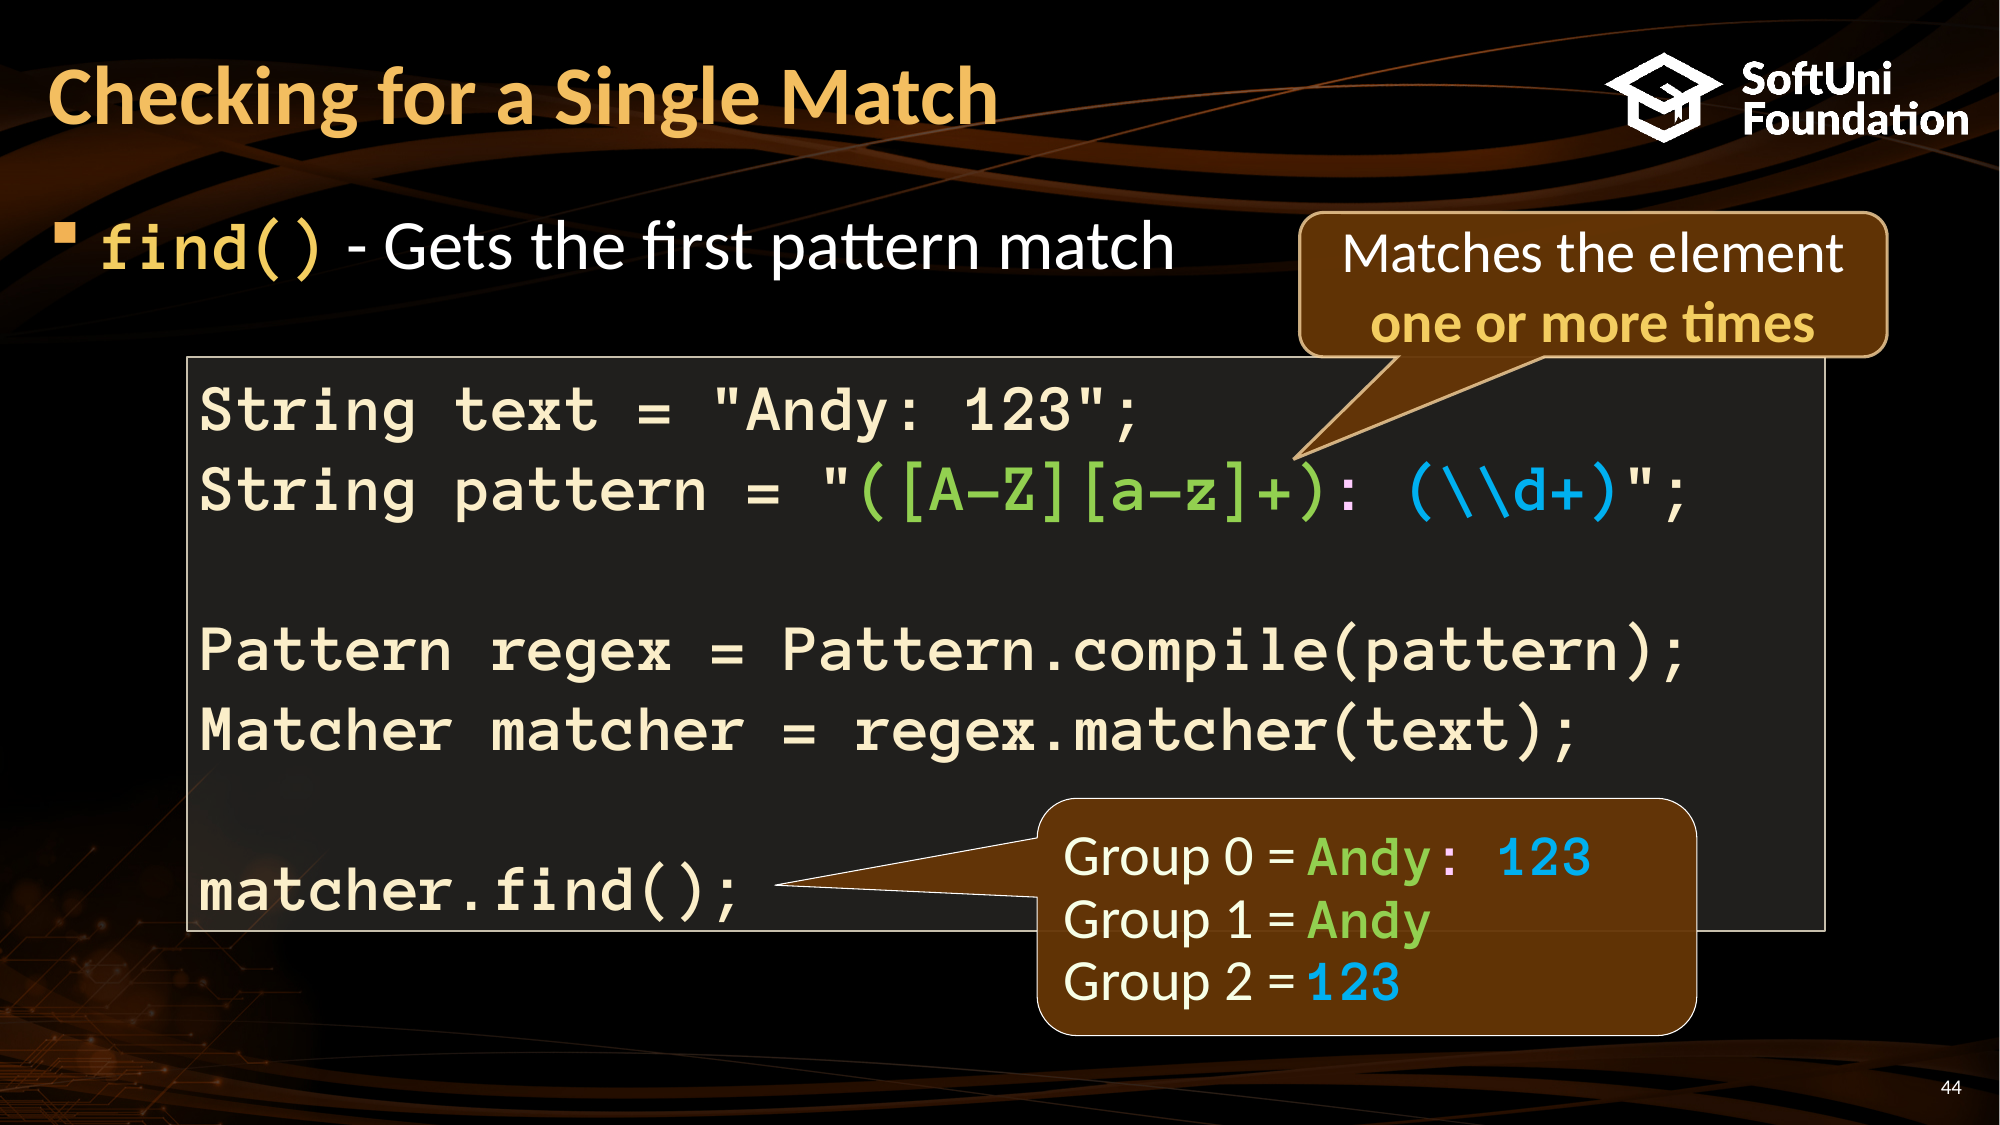

# Checking for a Single Match
find() - Gets the first pattern match

Matches the element one or more times
String text = "Andy: 123";
String pattern = "([A-Z][a-z]+): (\\d+)";

Pattern regex = Pattern.compile(pattern);
Matcher matcher = regex.matcher(text);

matcher.find();
Group 0 = Andy: 123
Group 1 = Andy
Group 2 = 123
44